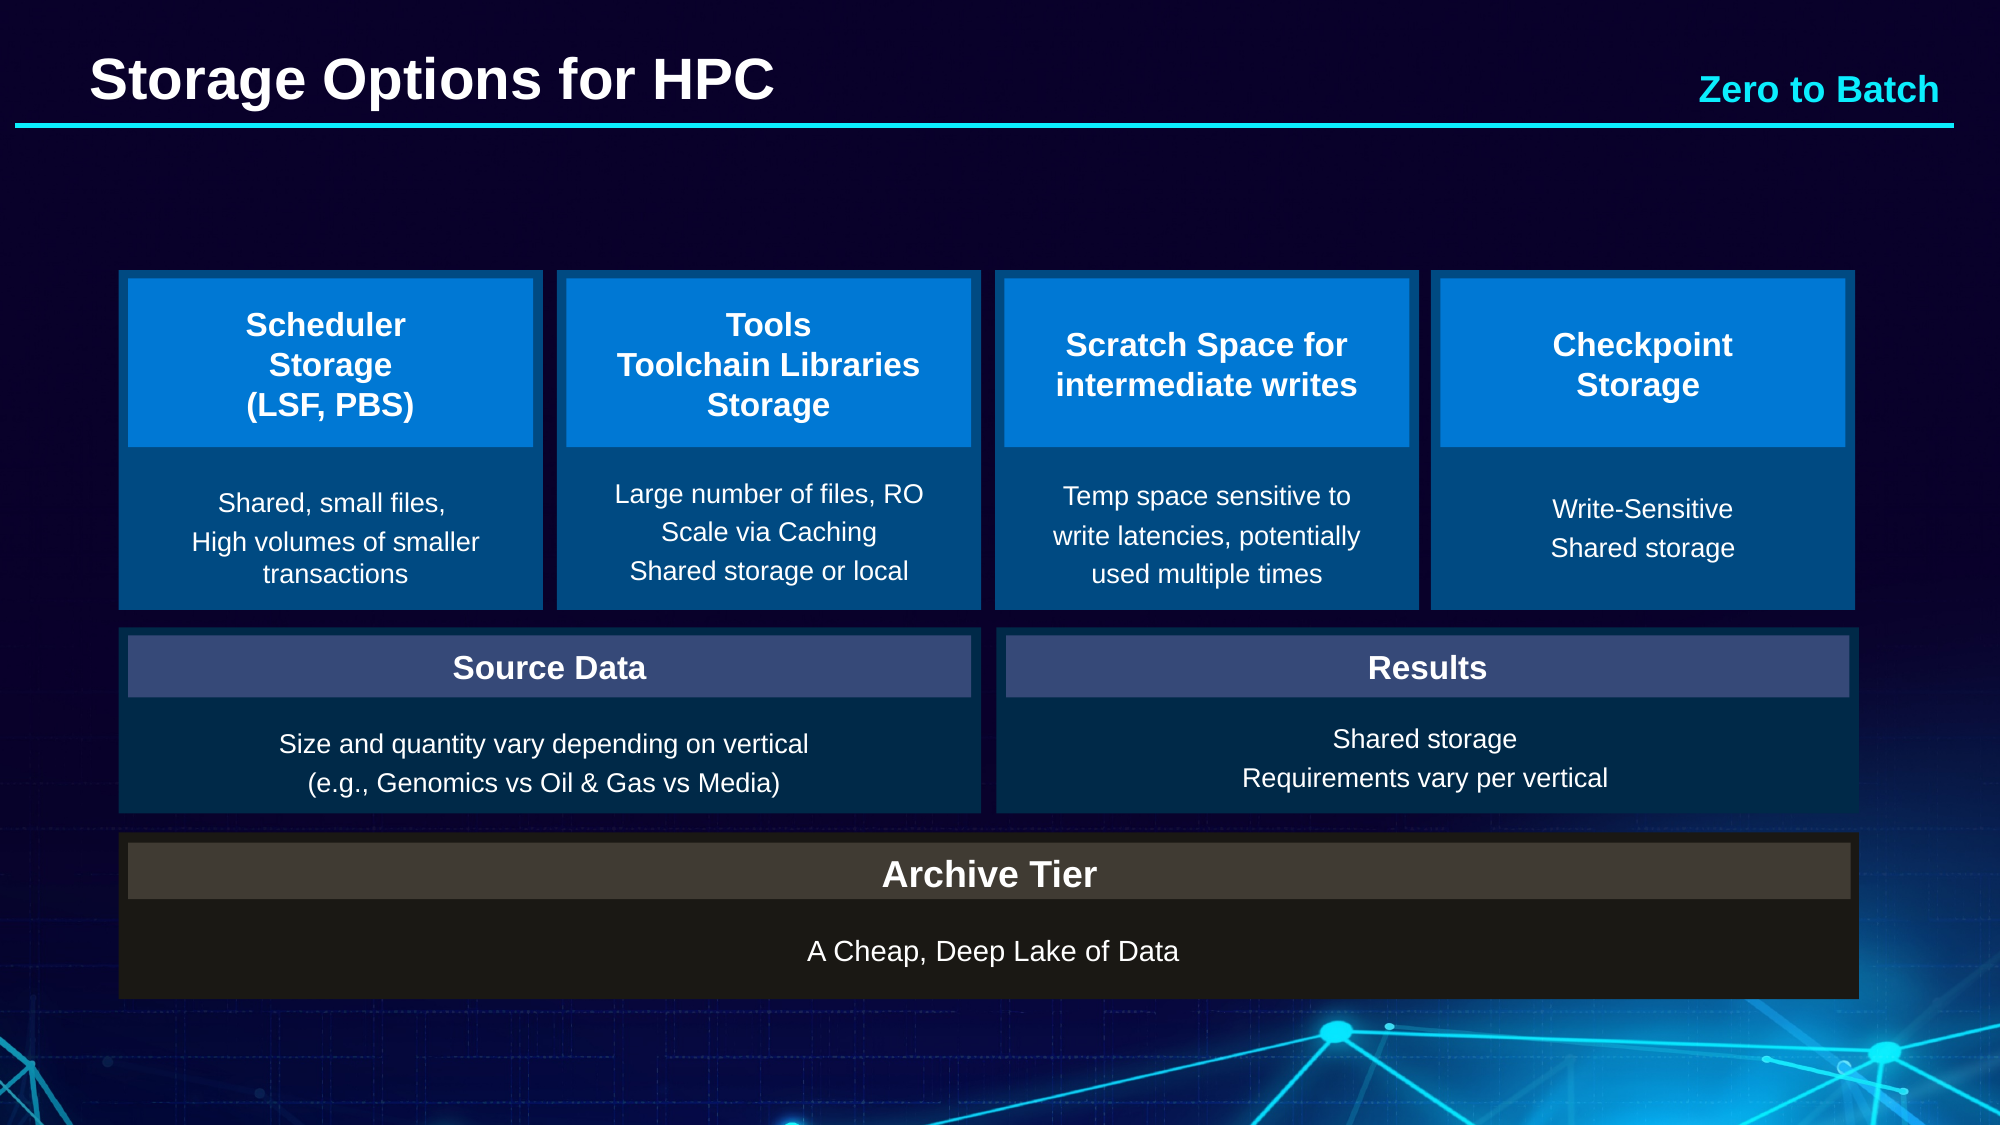

# Storage Options for HPC

Scheduler
Storage
(LSF, PBS)
Shared, small files,
High volumes of smaller transactions

Tools
Toolchain Libraries
Storage
Large number of files, RO
Scale via Caching
Shared storage or local

Scratch Space for intermediate writes
Temp space sensitive to write latencies, potentially used multiple times

Checkpoint
Storage
Write-Sensitive
Shared storage

Source Data
Size and quantity vary depending on vertical (e.g., Genomics vs Oil & Gas vs Media)

Results
Shared storage
Requirements vary per vertical

Archive Tier
A Cheap, Deep Lake of Data